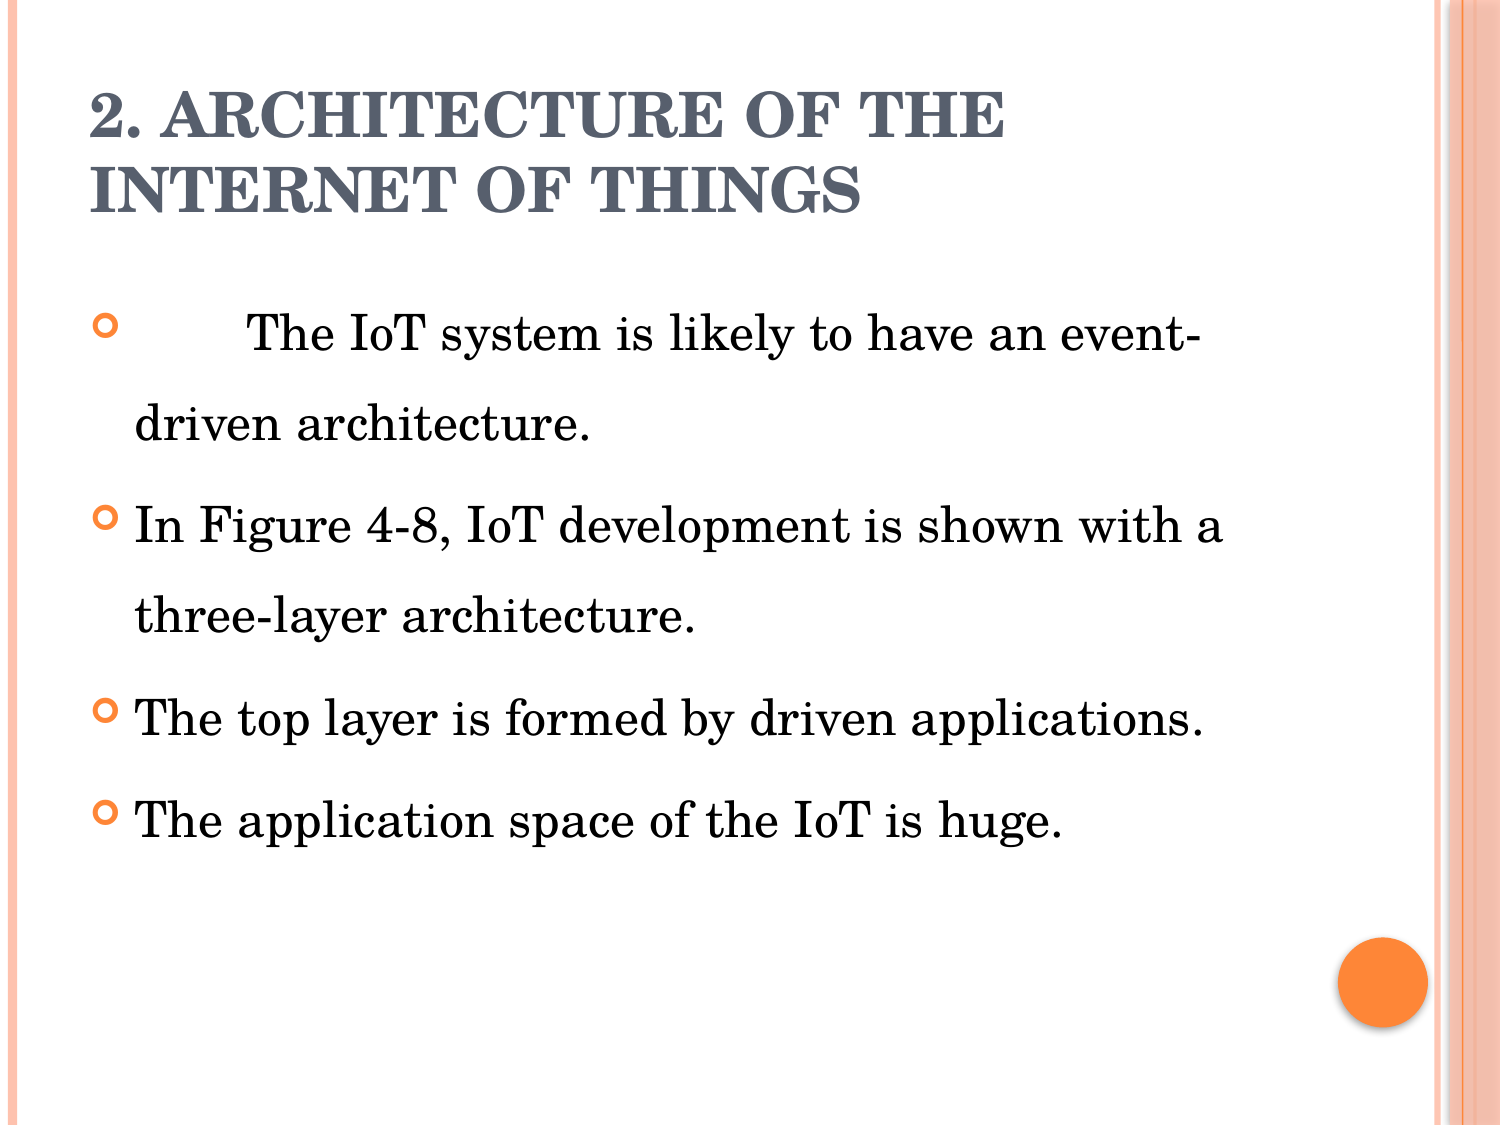

# 2. Architecture of The Internet of Things
　　The IoT system is likely to have an event-driven architecture.
In Figure 4-8, IoT development is shown with a three-layer architecture.
The top layer is formed by driven applications.
The application space of the IoT is huge.